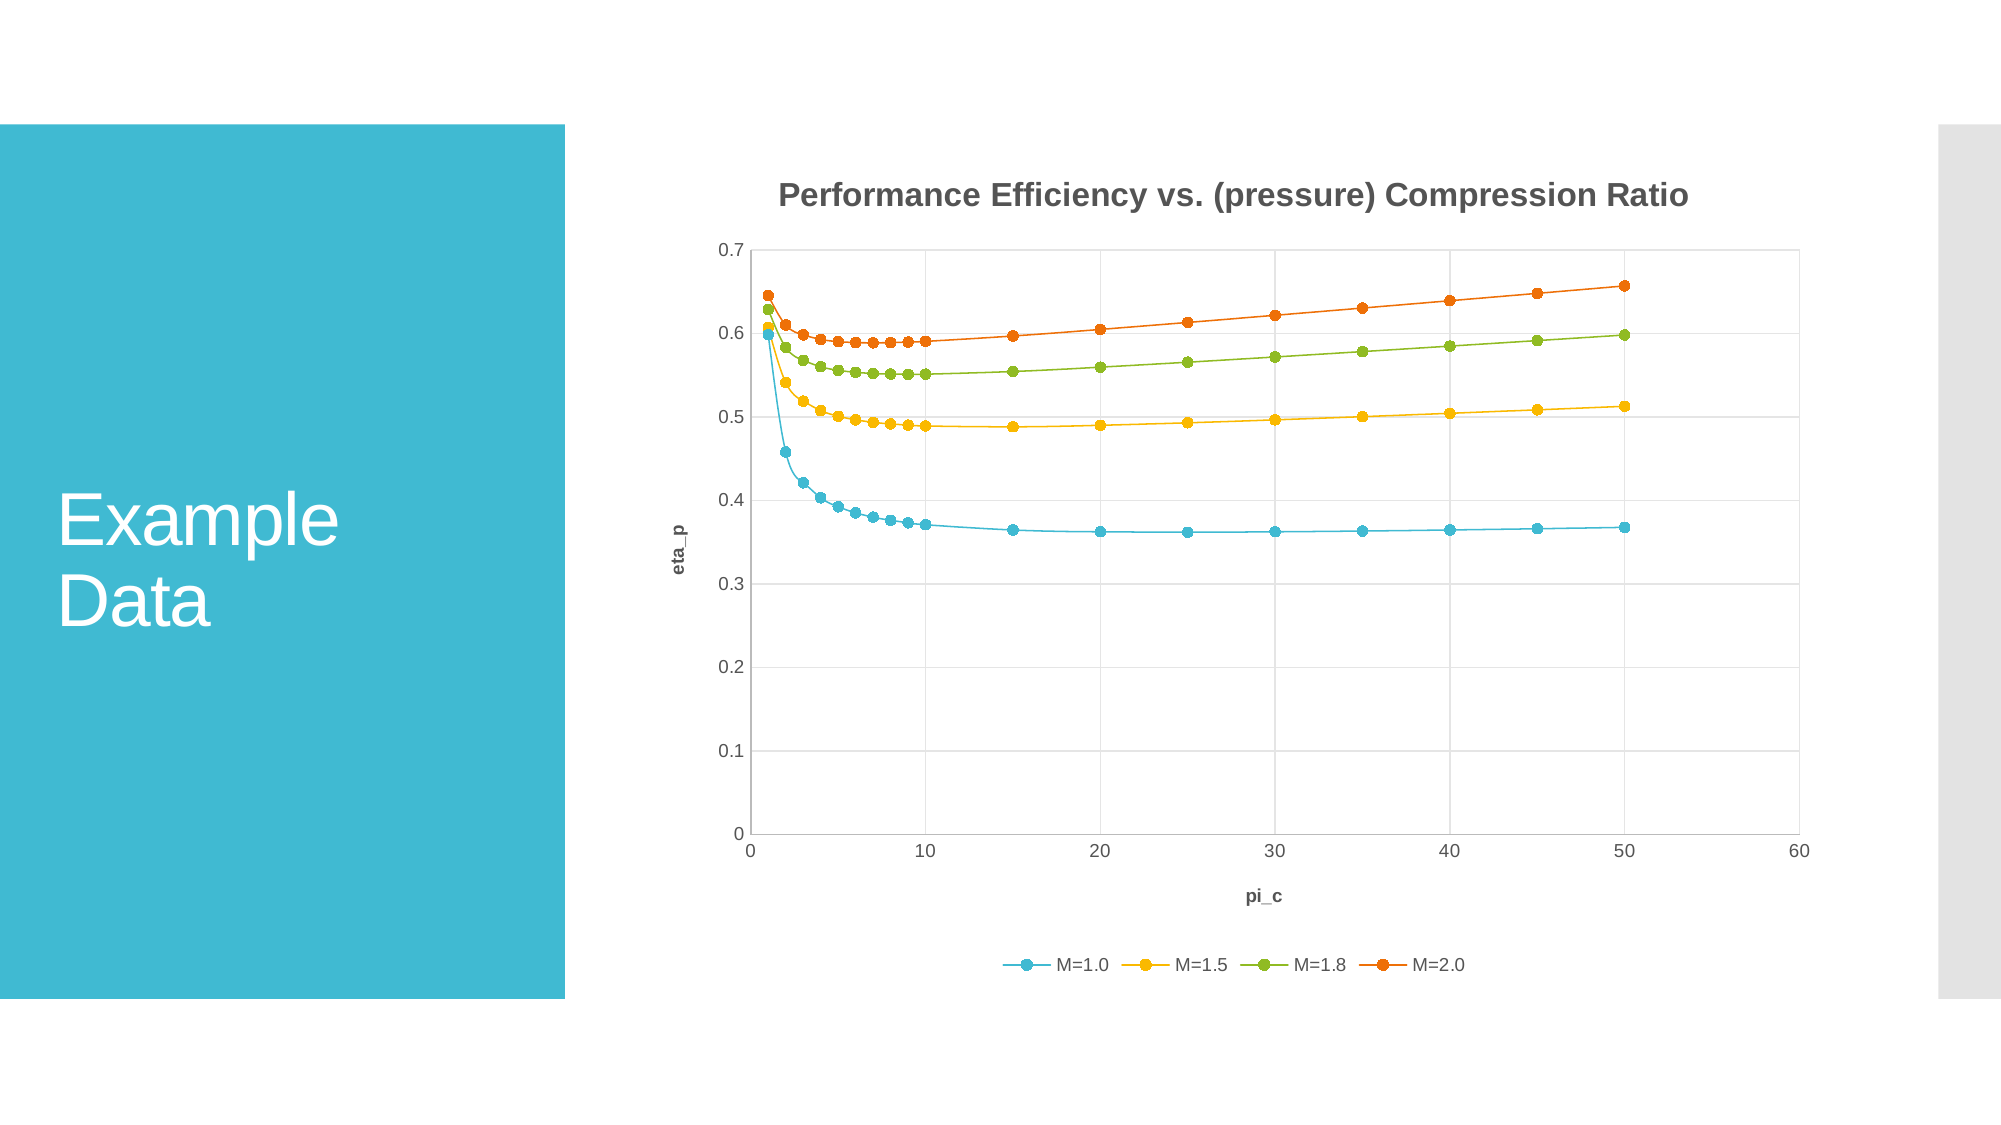

### Chart: Performance Efficiency vs. (pressure) Compression Ratio

| Category |  |  |  |  |
|---|---|---|---|---|
# Example Data